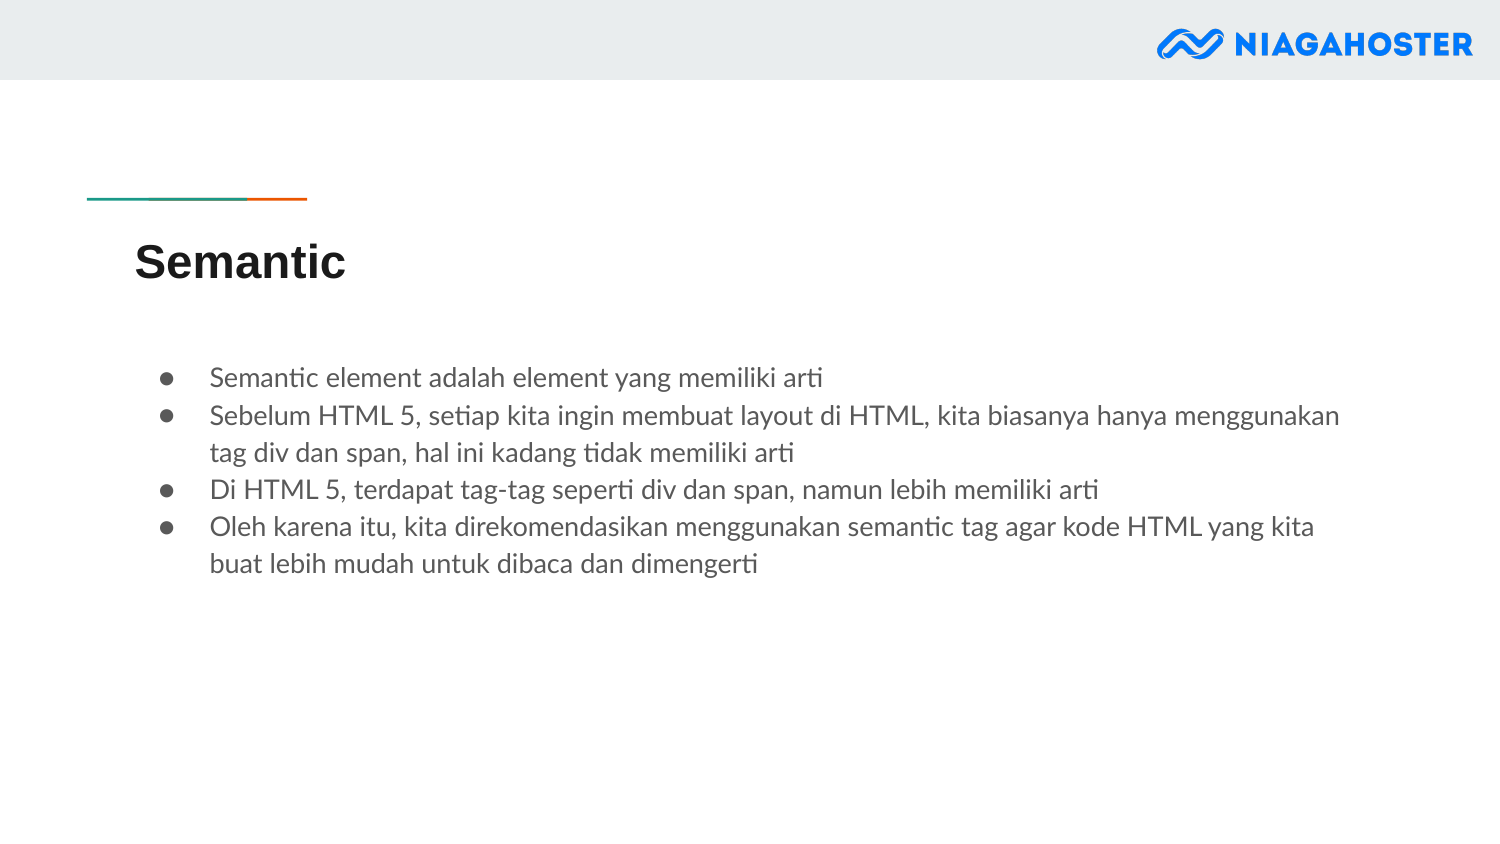

# Semantic
Semantic element adalah element yang memiliki arti
Sebelum HTML 5, setiap kita ingin membuat layout di HTML, kita biasanya hanya menggunakan tag div dan span, hal ini kadang tidak memiliki arti
Di HTML 5, terdapat tag-tag seperti div dan span, namun lebih memiliki arti
Oleh karena itu, kita direkomendasikan menggunakan semantic tag agar kode HTML yang kita buat lebih mudah untuk dibaca dan dimengerti